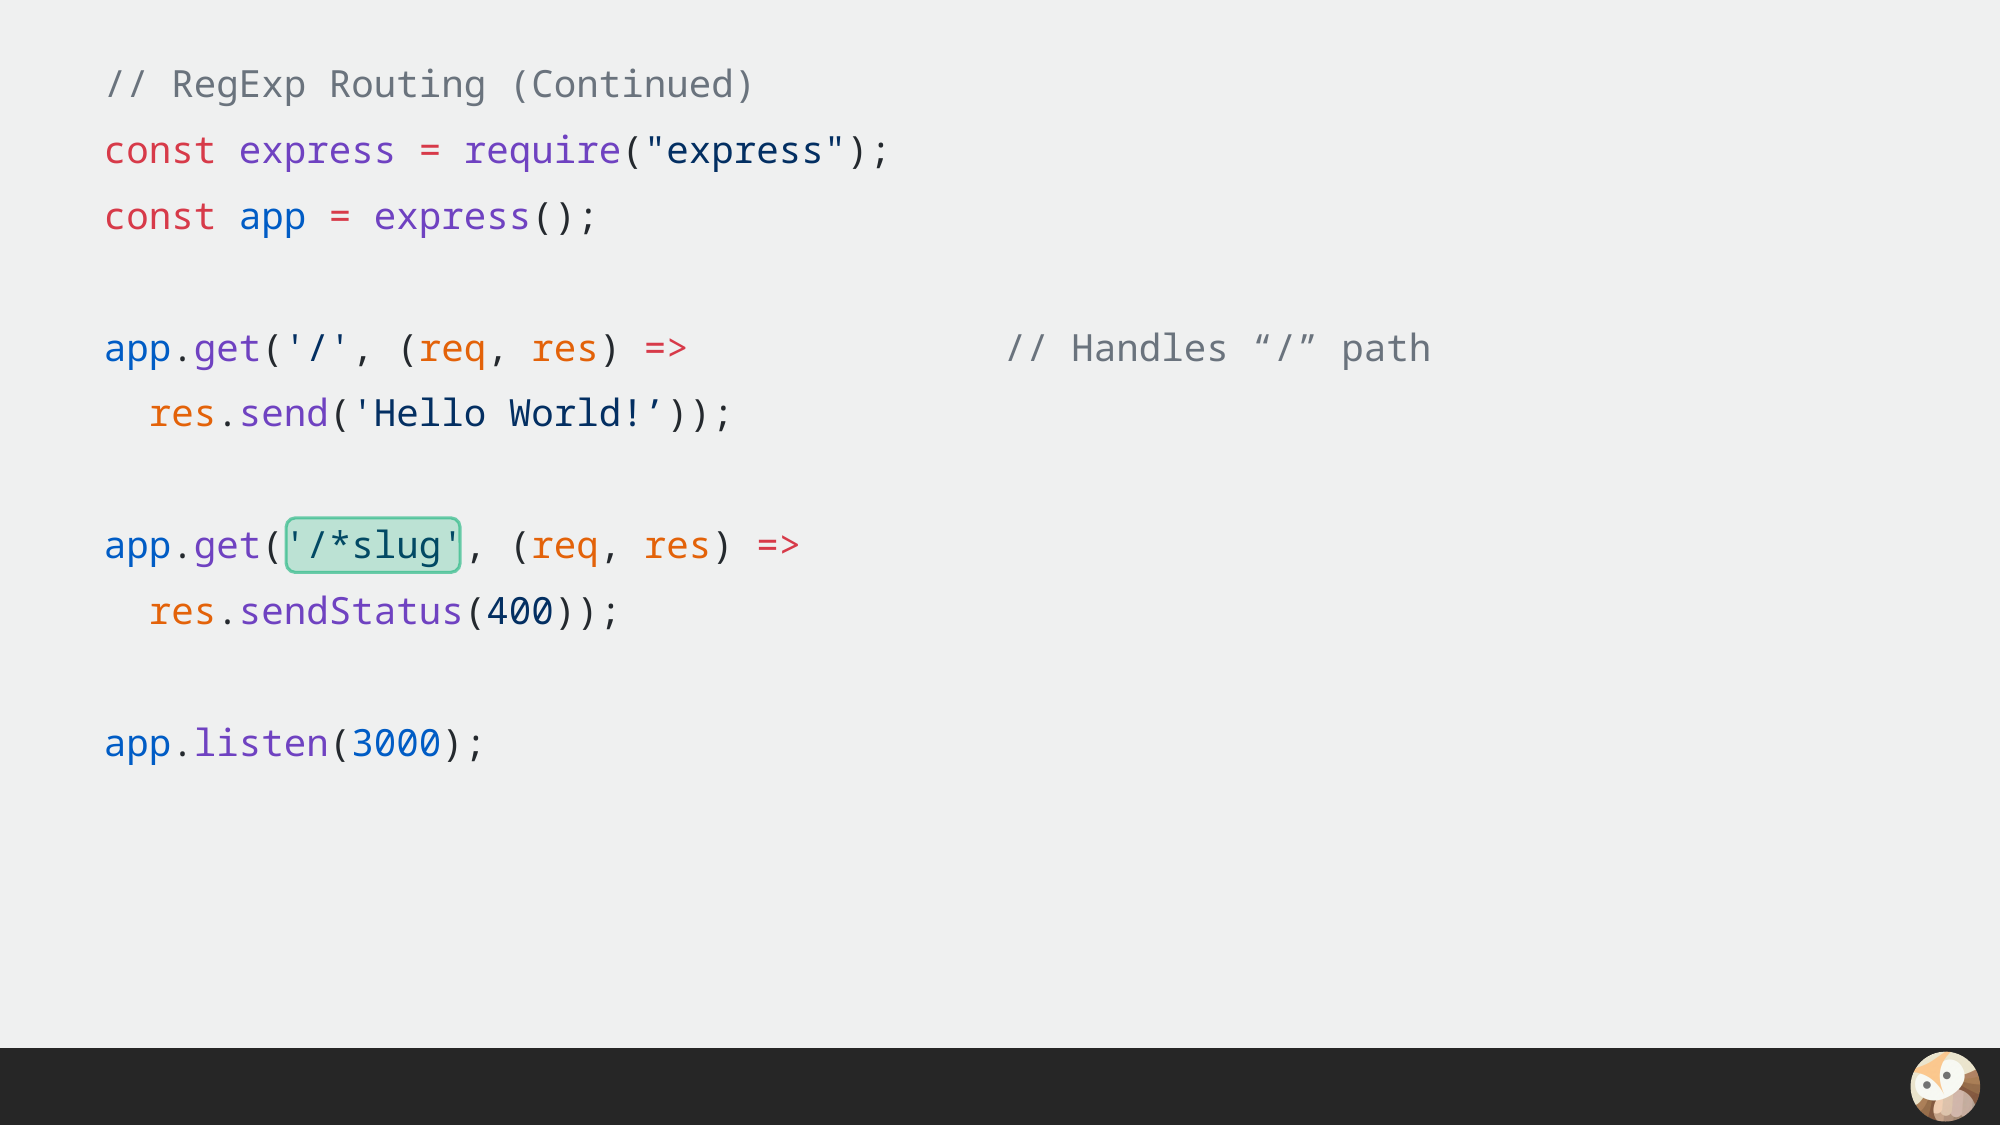

// RegExp Routing (Continued)
const express = require("express");
const app = express();

app.get('/', (req, res) =>			// Handles “/” path
  res.send('Hello World!’));

app.get('/*slug', (req, res) =>
  res.sendStatus(400));

app.listen(3000);